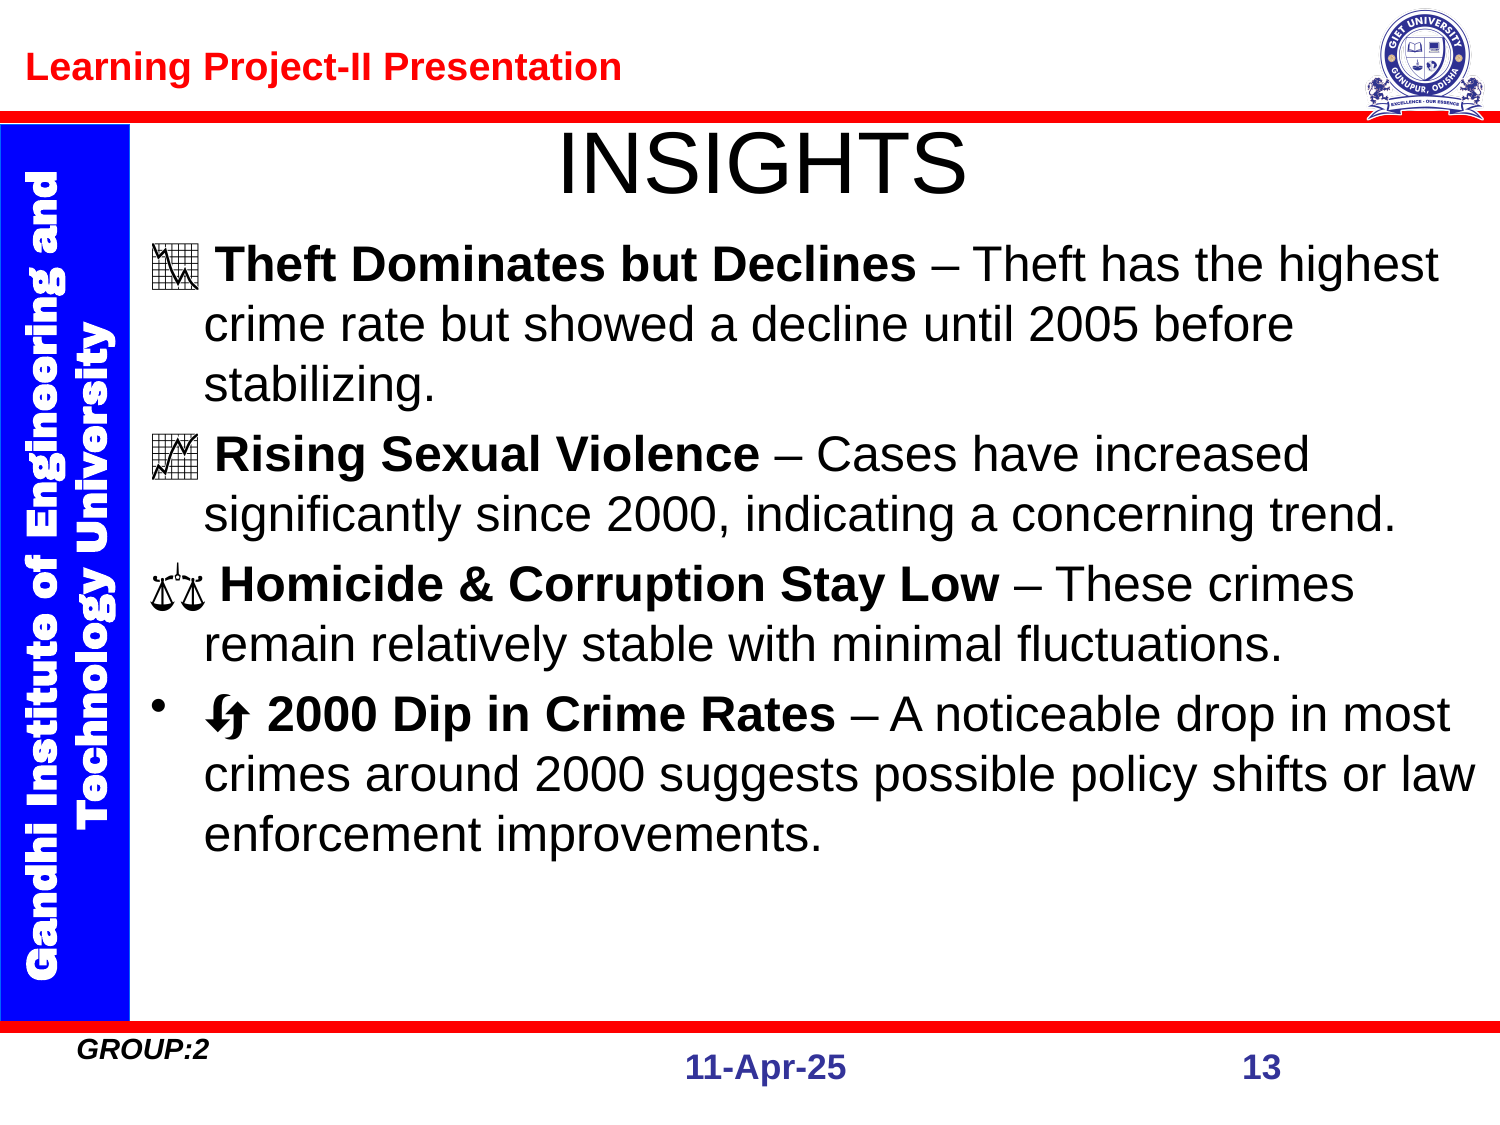

# INSIGHTS
📉 Theft Dominates but Declines – Theft has the highest crime rate but showed a decline until 2005 before stabilizing.
📈 Rising Sexual Violence – Cases have increased significantly since 2000, indicating a concerning trend.
⚖️ Homicide & Corruption Stay Low – These crimes remain relatively stable with minimal fluctuations.
🔄 2000 Dip in Crime Rates – A noticeable drop in most crimes around 2000 suggests possible policy shifts or law enforcement improvements.

GROUP:2